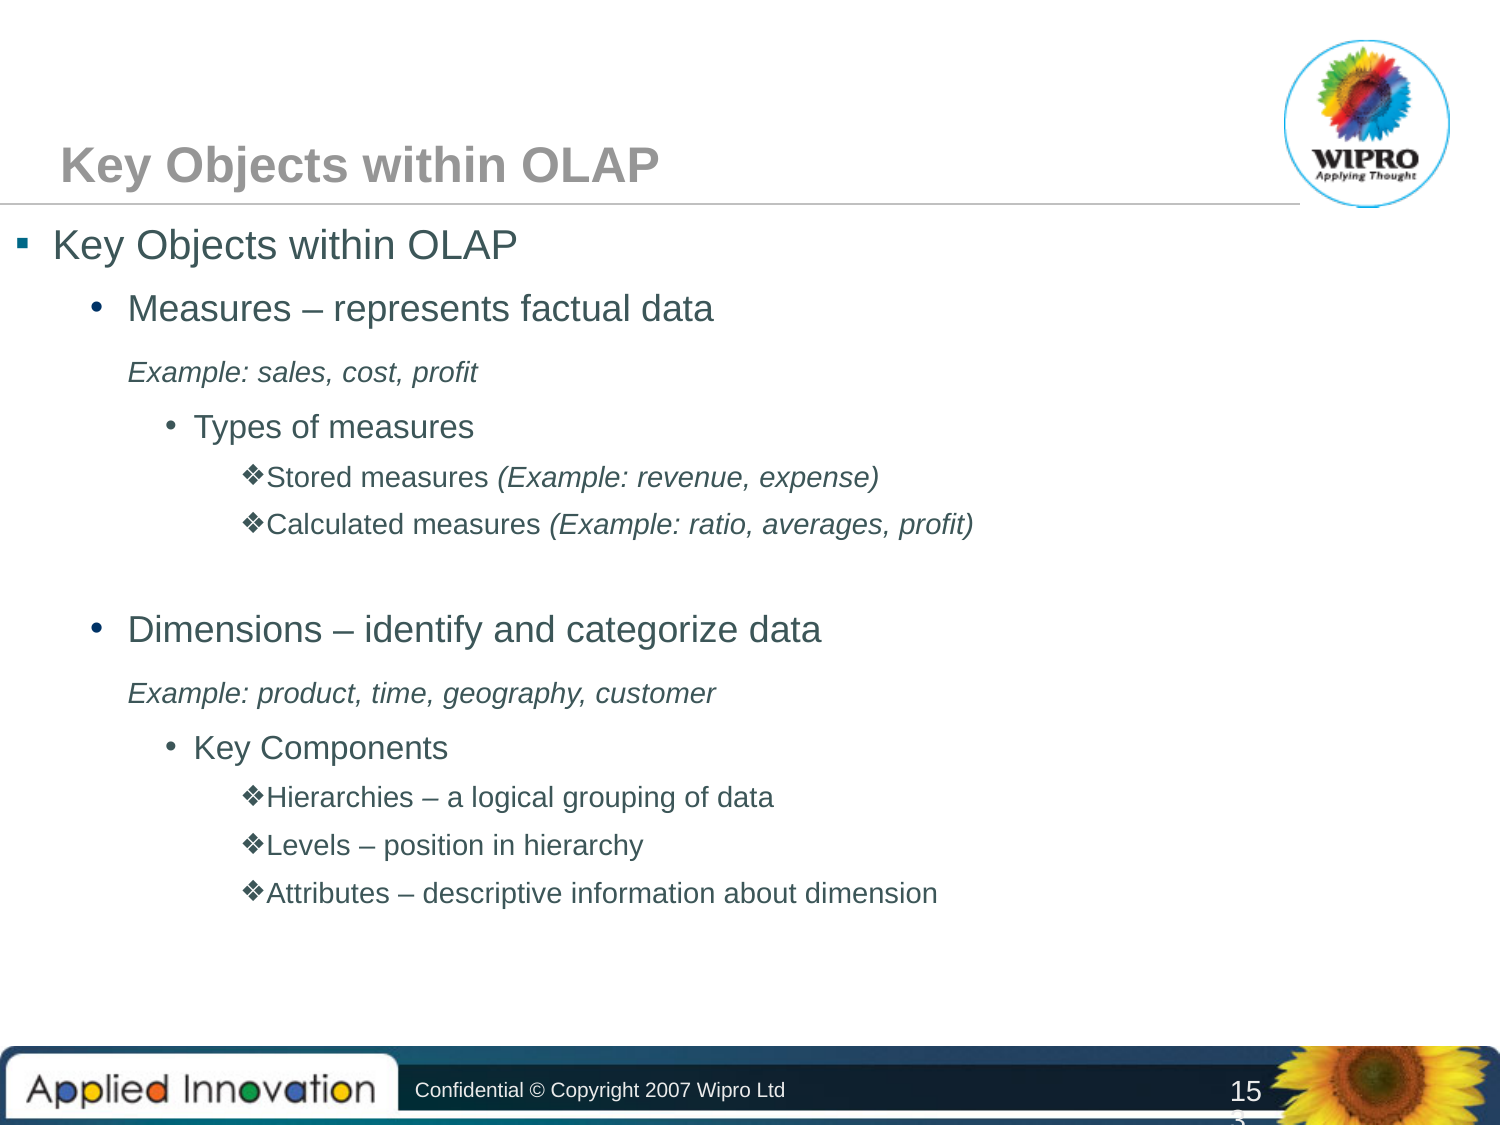

# Key Objects within OLAP
Key Objects within OLAP
Measures – represents factual data
	Example: sales, cost, profit
Types of measures
Stored measures (Example: revenue, expense)
Calculated measures (Example: ratio, averages, profit)

Dimensions – identify and categorize data
	Example: product, time, geography, customer
Key Components
Hierarchies – a logical grouping of data
Levels – position in hierarchy
Attributes – descriptive information about dimension

Confidential © Copyright 2007 Wipro Ltd